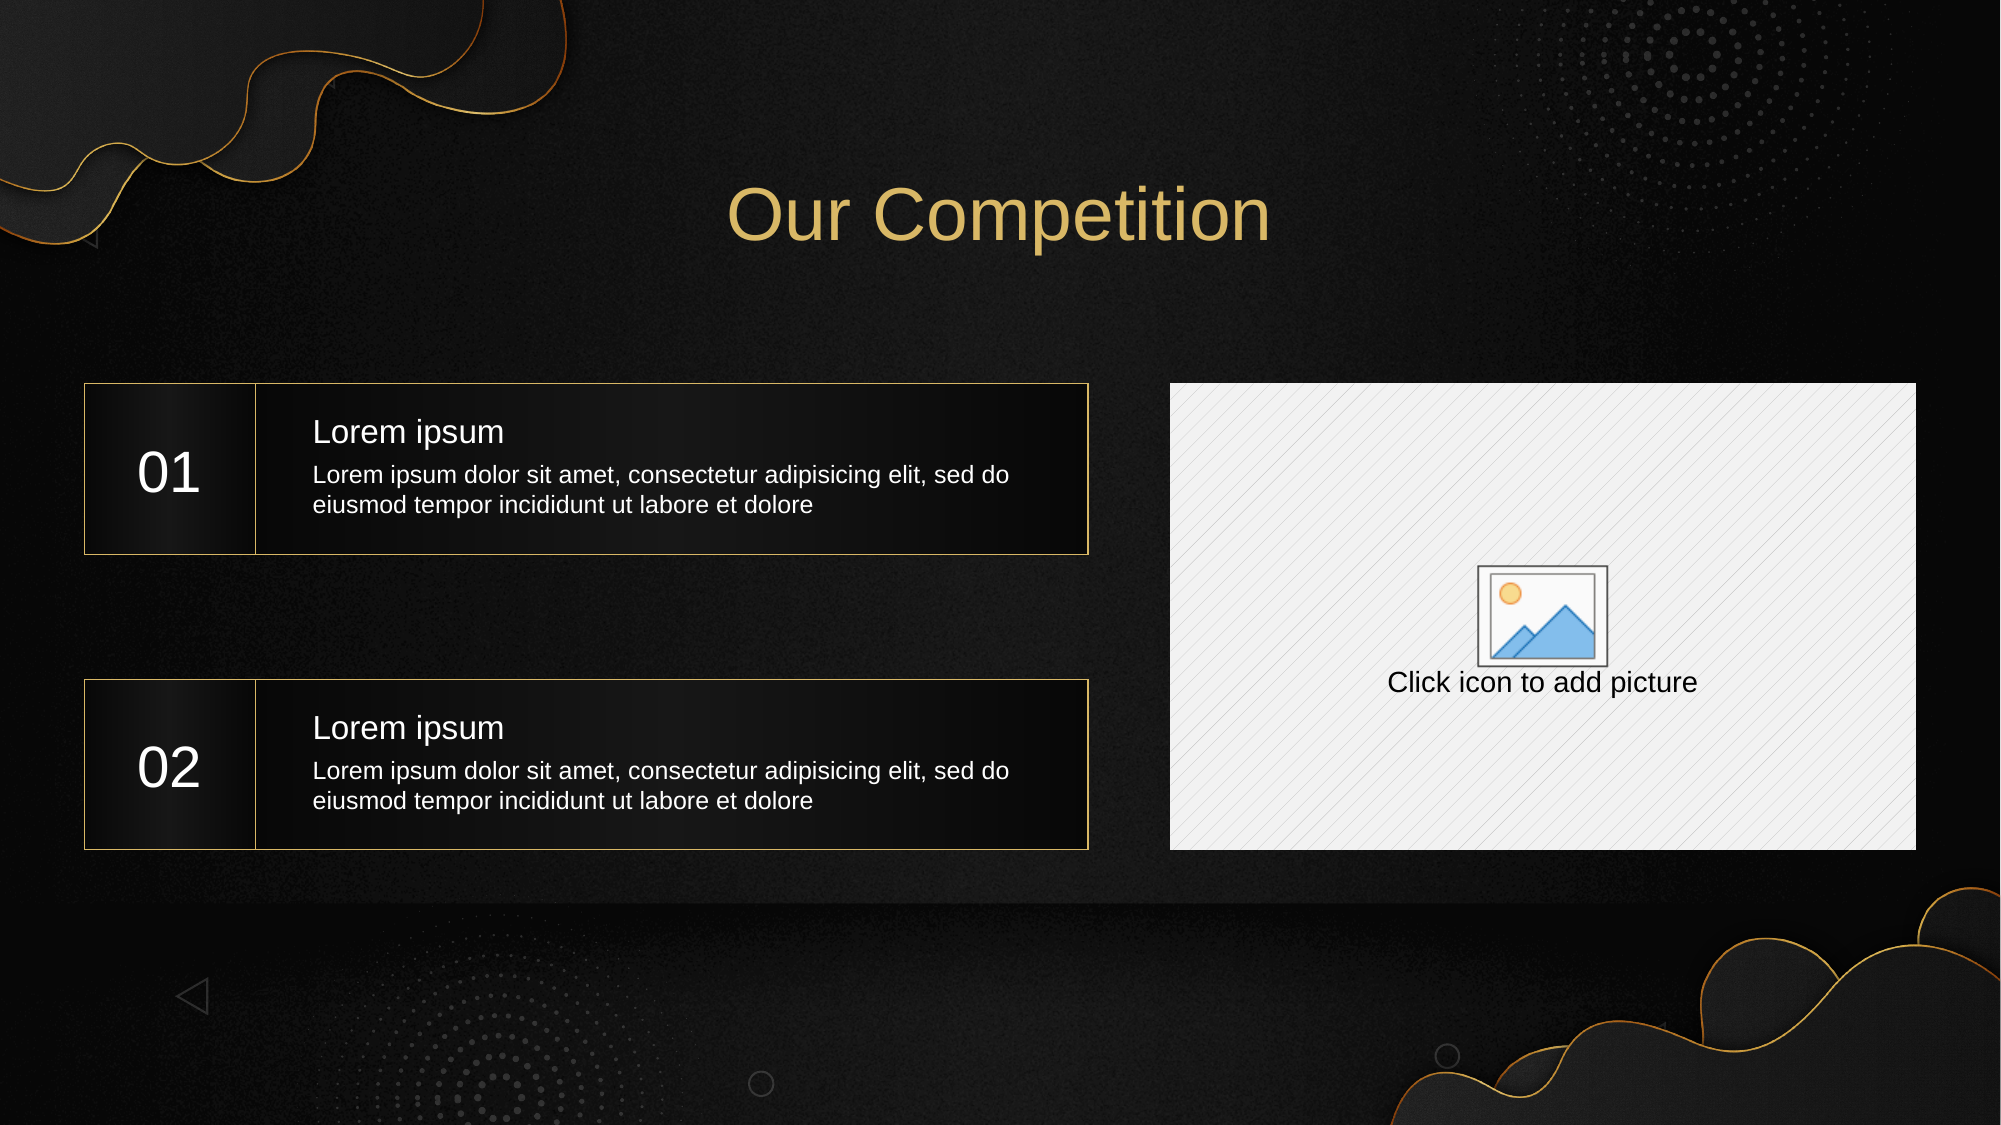

Our Competition
01

Lorem ipsum
Lorem ipsum dolor sit amet, consectetur adipisicing elit, sed do eiusmod tempor incididunt ut labore et dolore
02

Lorem ipsum
Lorem ipsum dolor sit amet, consectetur adipisicing elit, sed do eiusmod tempor incididunt ut labore et dolore